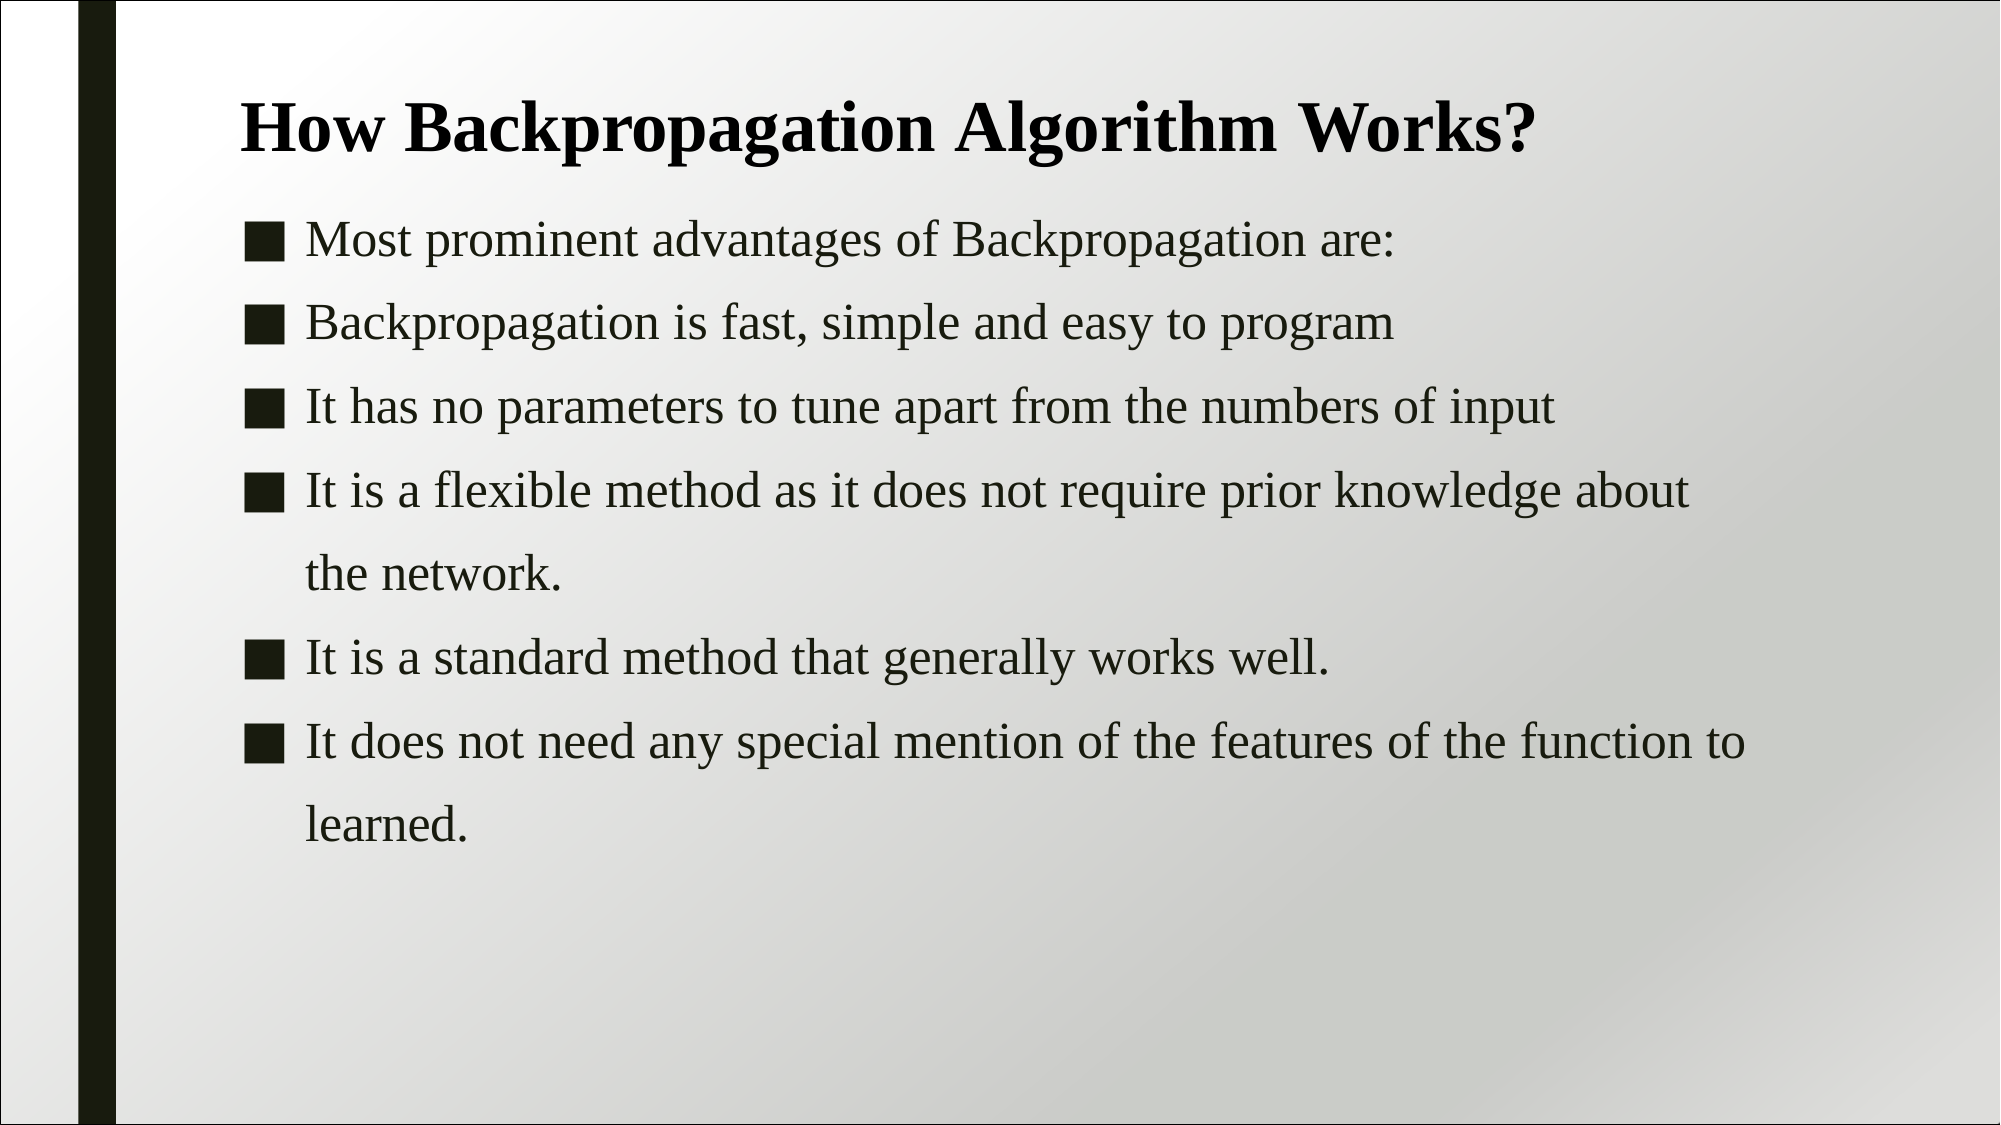

How Backpropagation Algorithm Works?
Most prominent advantages of Backpropagation are:
Backpropagation is fast, simple and easy to program
It has no parameters to tune apart from the numbers of input
It is a flexible method as it does not require prior knowledge about the network.
It is a standard method that generally works well.
It does not need any special mention of the features of the function to learned.